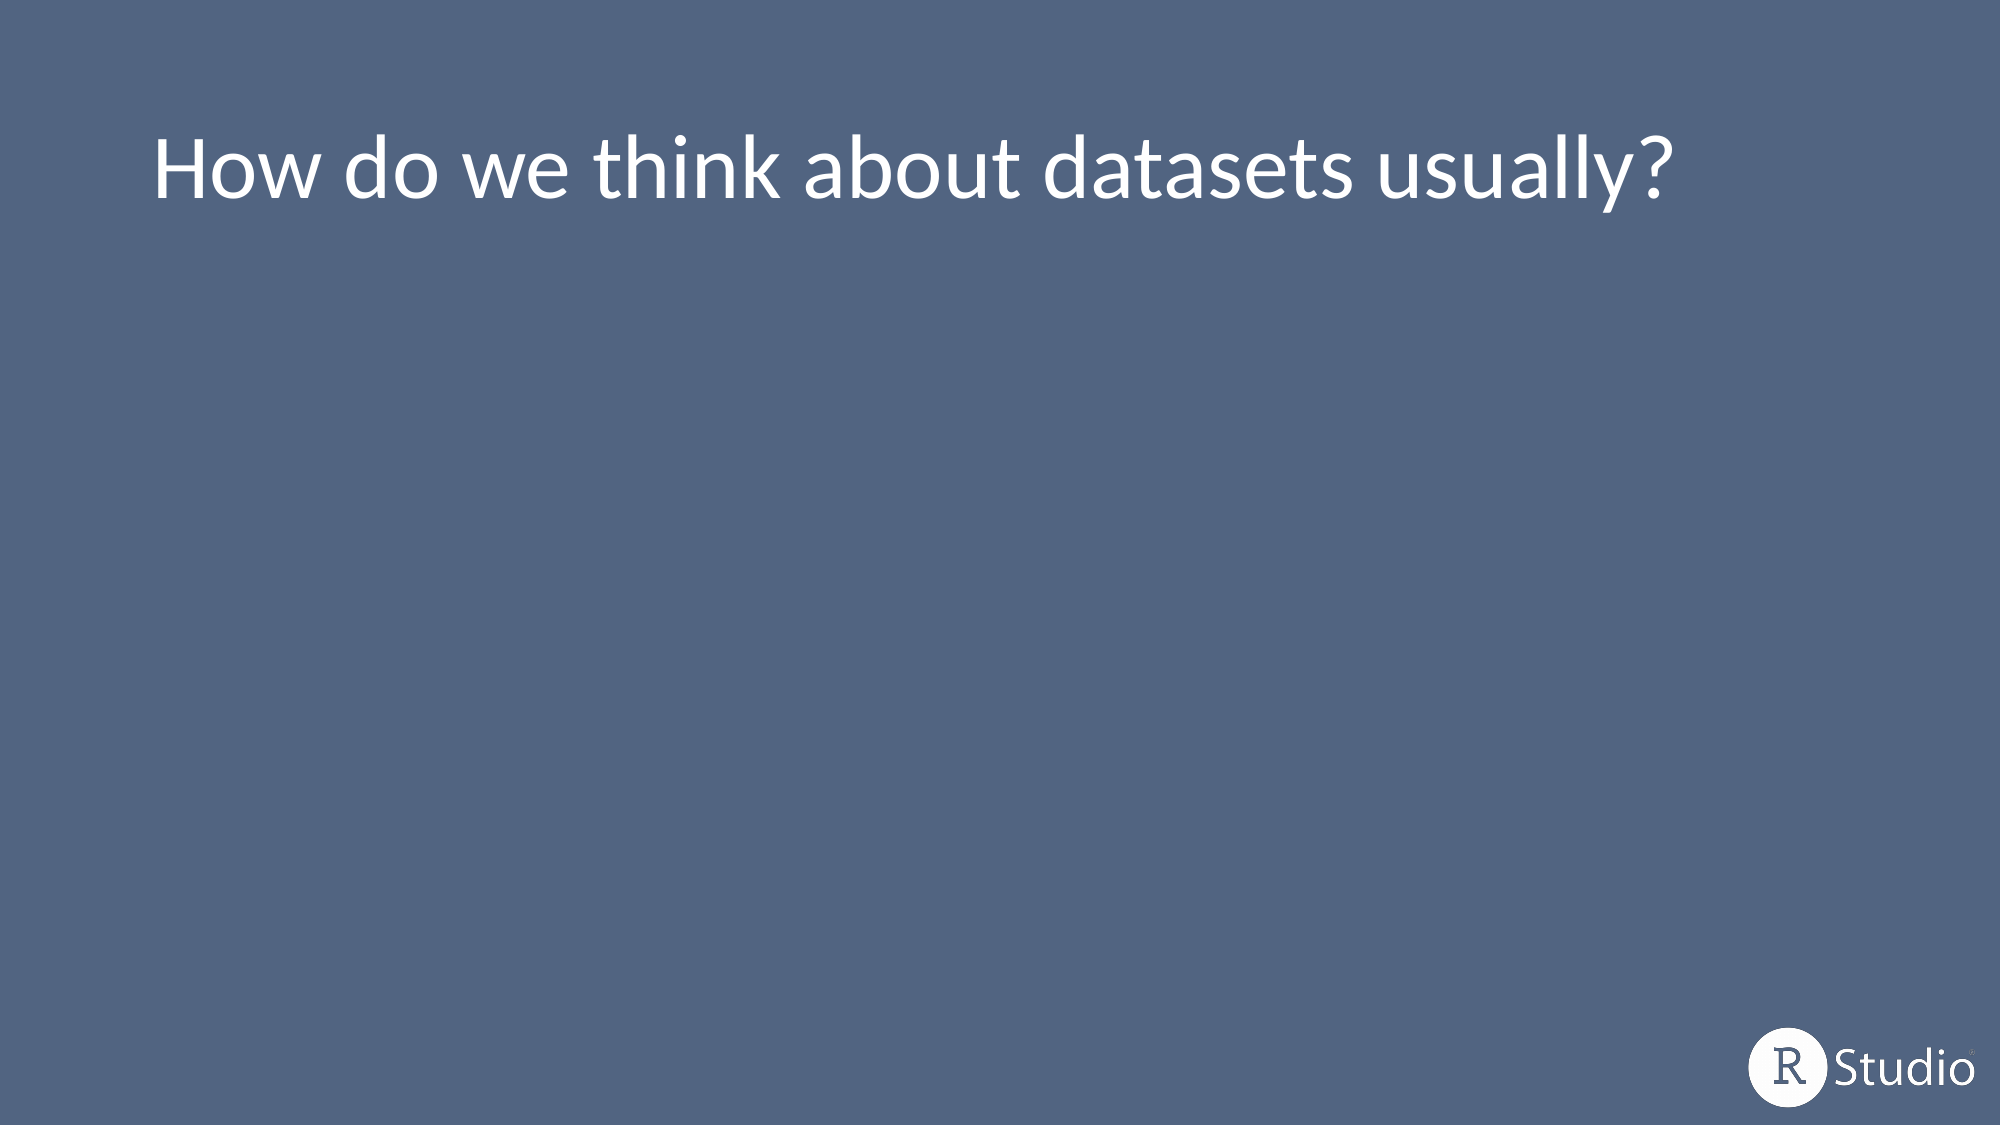

# How do we think about datasets usually?